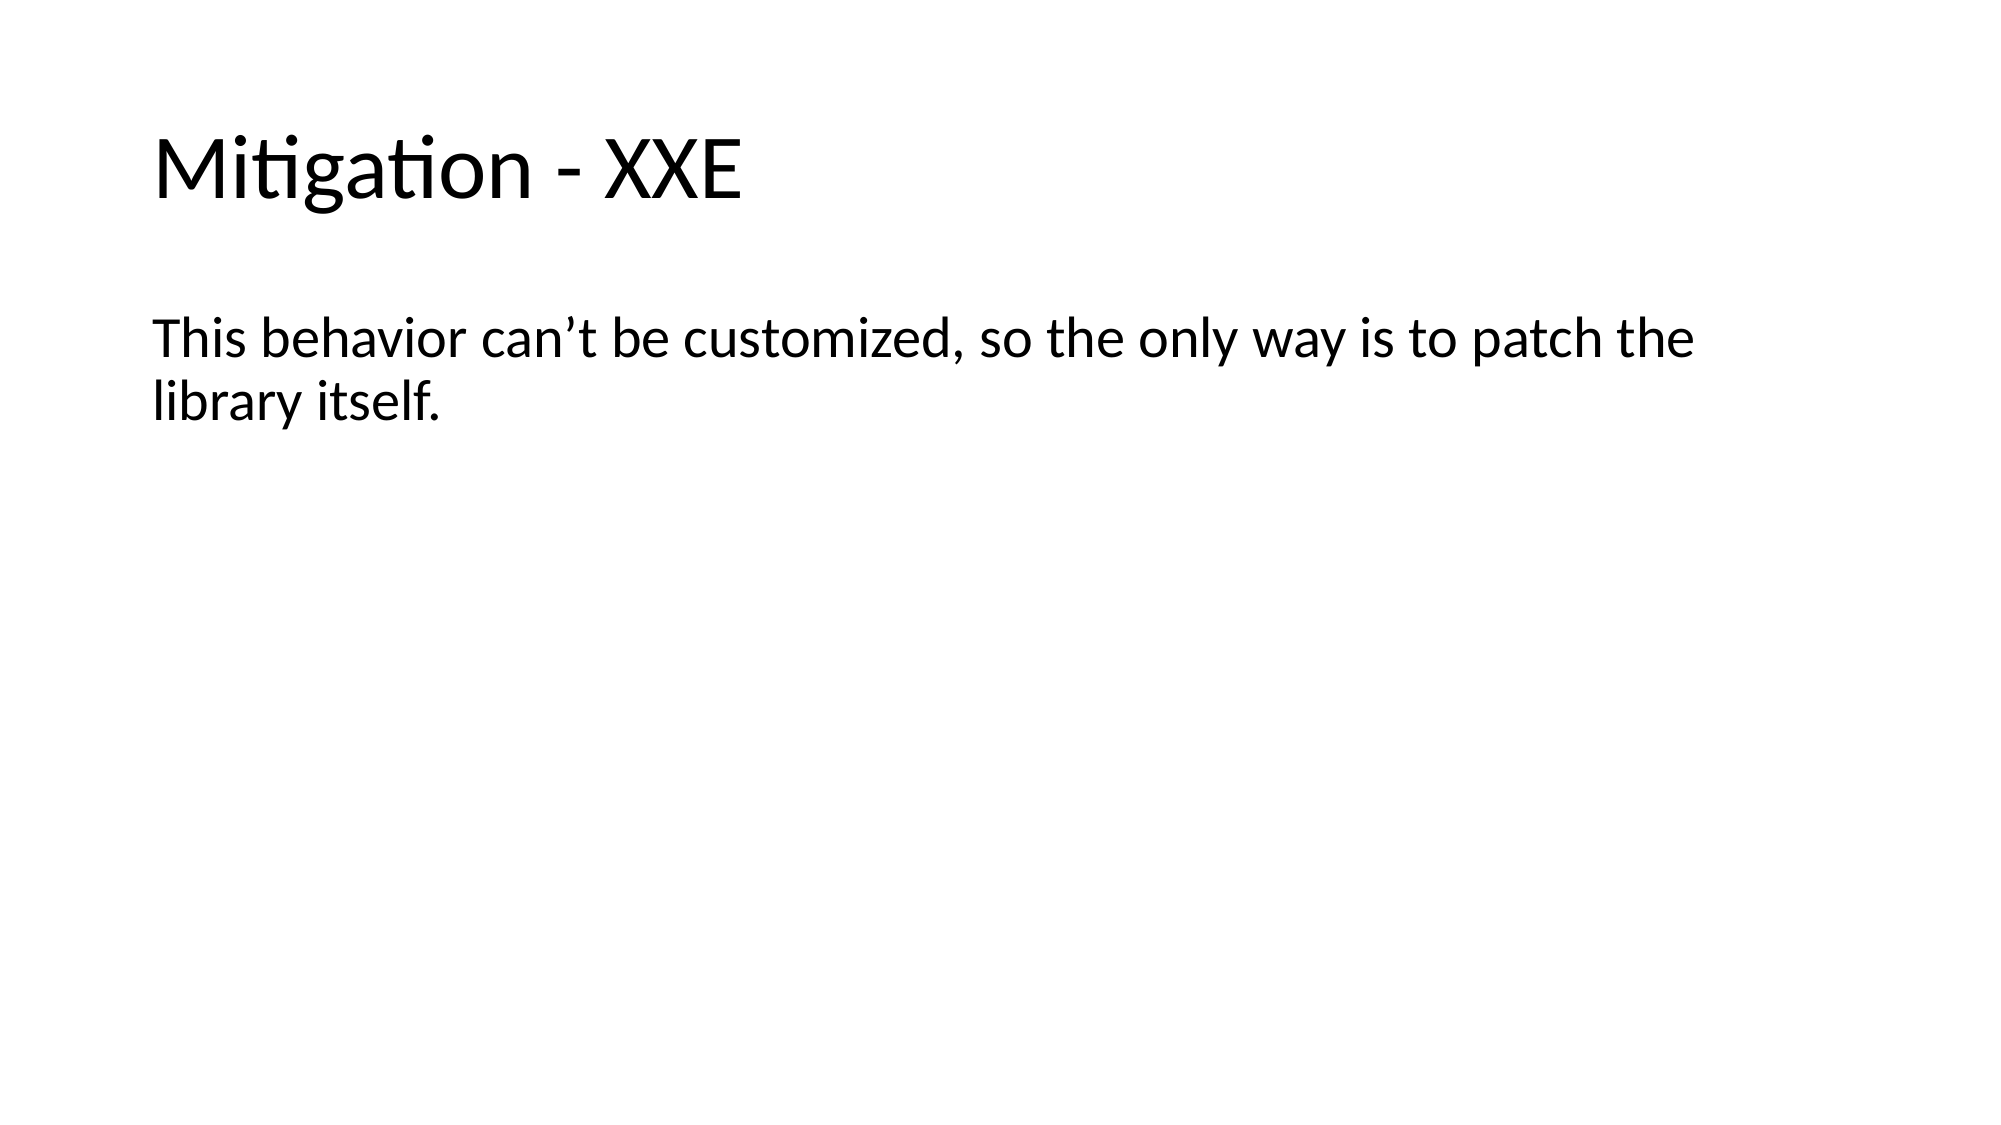

# Mitigation - XXE
This behavior can’t be customized, so the only way is to patch the library itself.